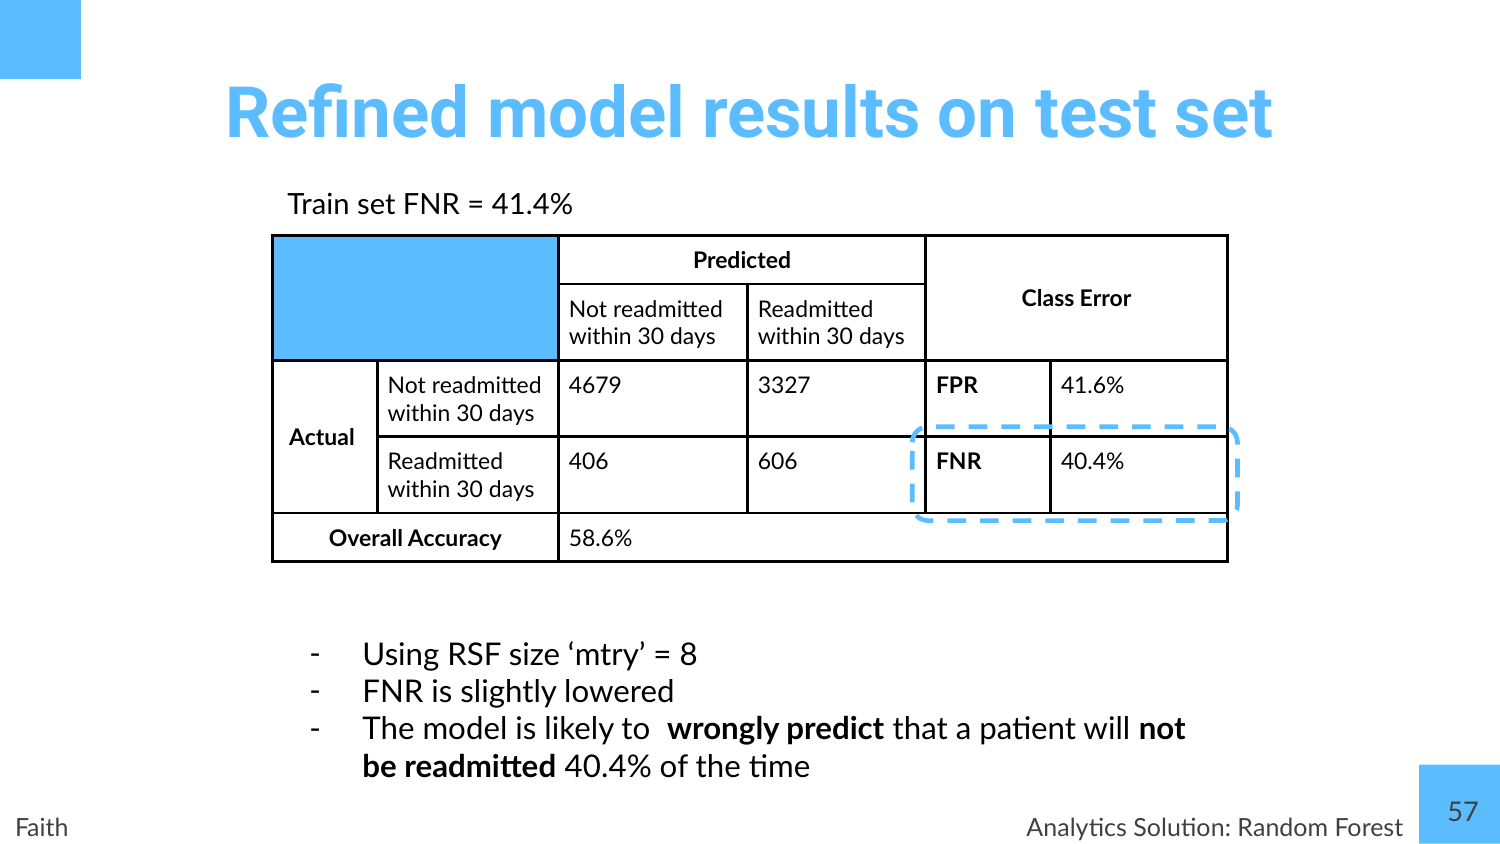

# Refined model results on test set
Train set FNR = 41.4%
|  |  | Predicted |  | Class Error |  |
| --- | --- | --- | --- | --- | --- |
|  |  | Not readmitted within 30 days | Readmitted within 30 days |  |  |
| Actual | Not readmitted within 30 days | 4679 | 3327 | FPR | 41.6% |
|  | Readmitted within 30 days | 406 | 606 | FNR | 40.4% |
| Overall Accuracy |  | 58.6% |  |  |  |

Using RSF size ‘mtry’ = 8
FNR is slightly lowered
The model is likely to  wrongly predict that a patient will not be readmitted 40.4% of the time
57
Faith
Analytics Solution: Random Forest